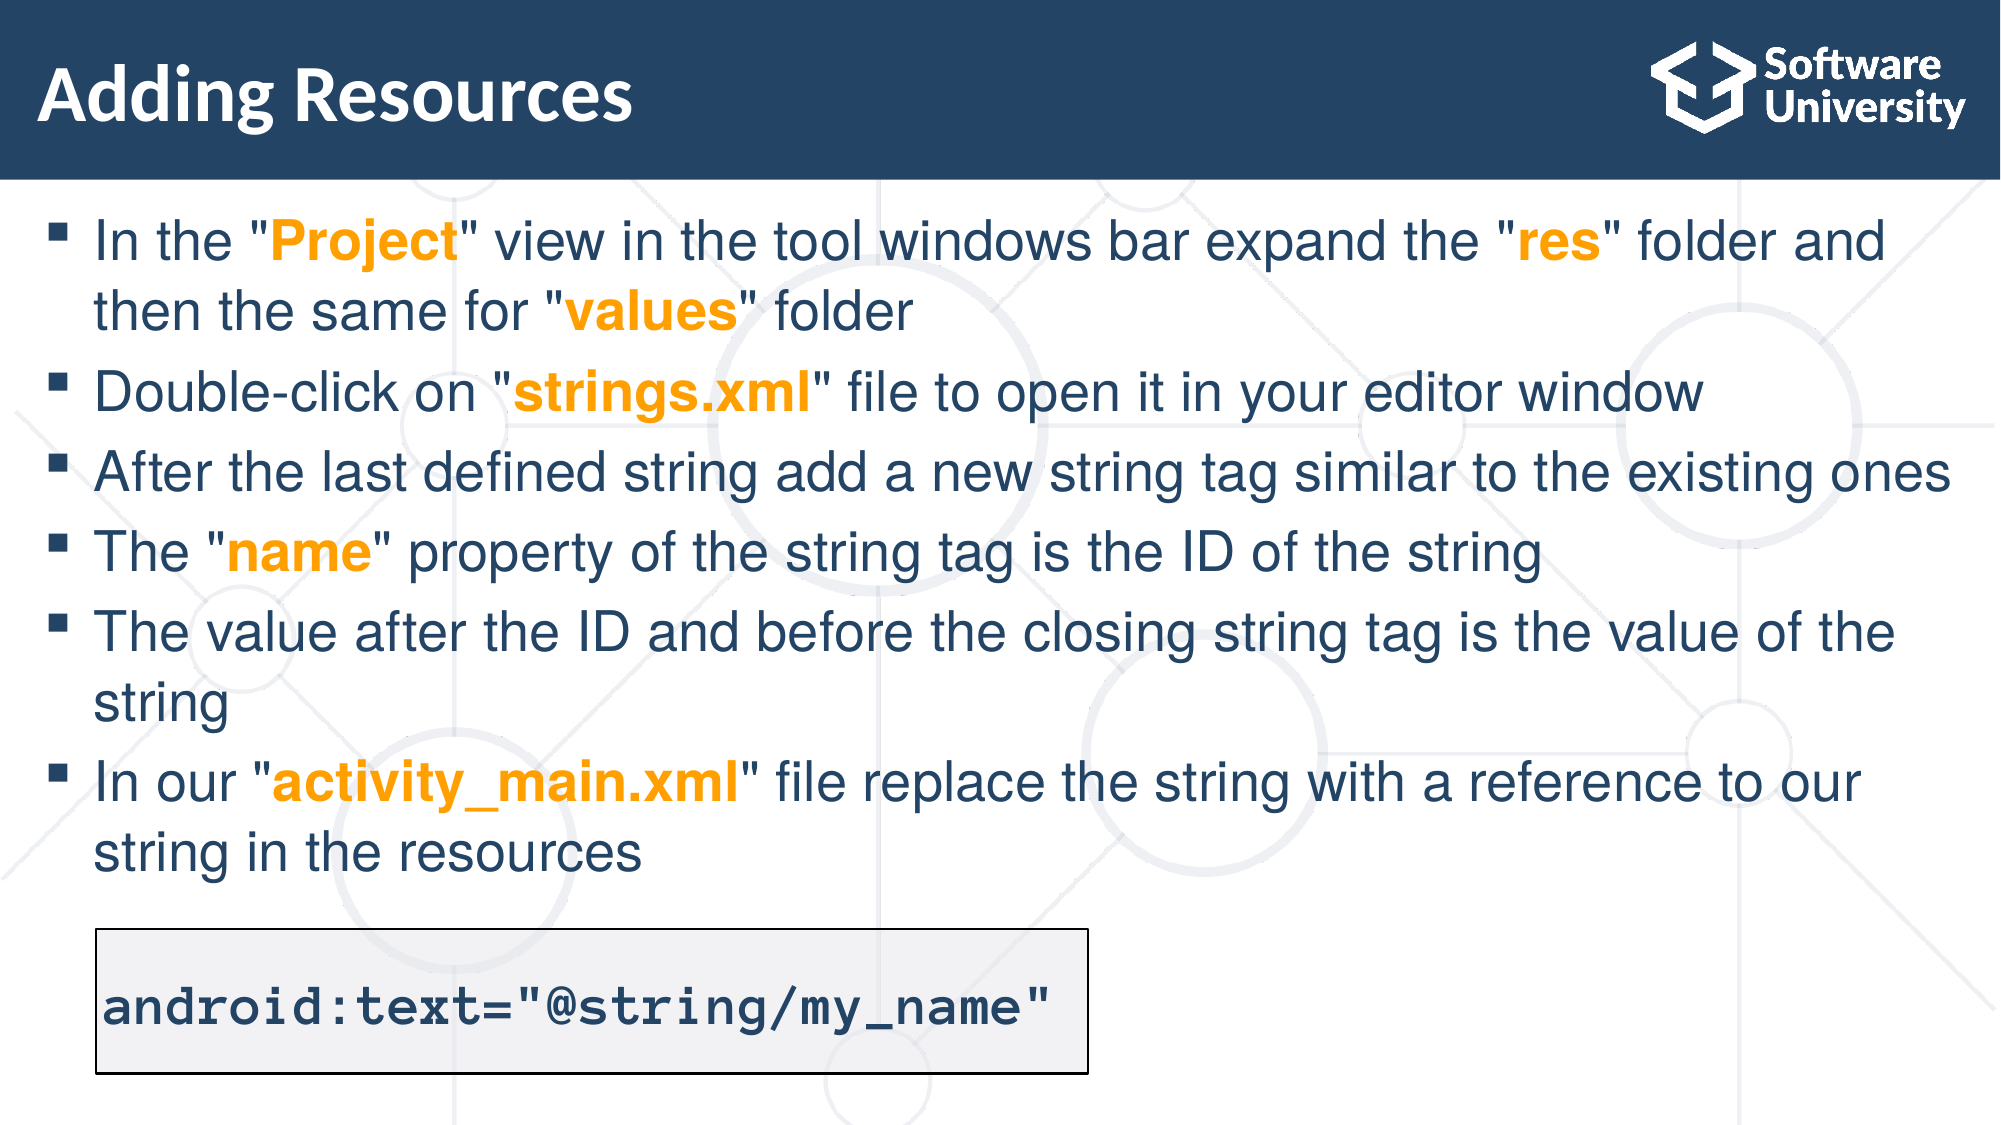

# Adding Resources
In the "Project" view in the tool windows bar expand the "res" folder and then the same for "values" folder
Double-click on "strings.xml" file to open it in your editor window
After the last defined string add a new string tag similar to the existing ones
The "name" property of the string tag is the ID of the string
The value after the ID and before the closing string tag is the value of the string
In our "activity_main.xml" file replace the string with a reference to our string in the resources
android:text="@string/my_name"